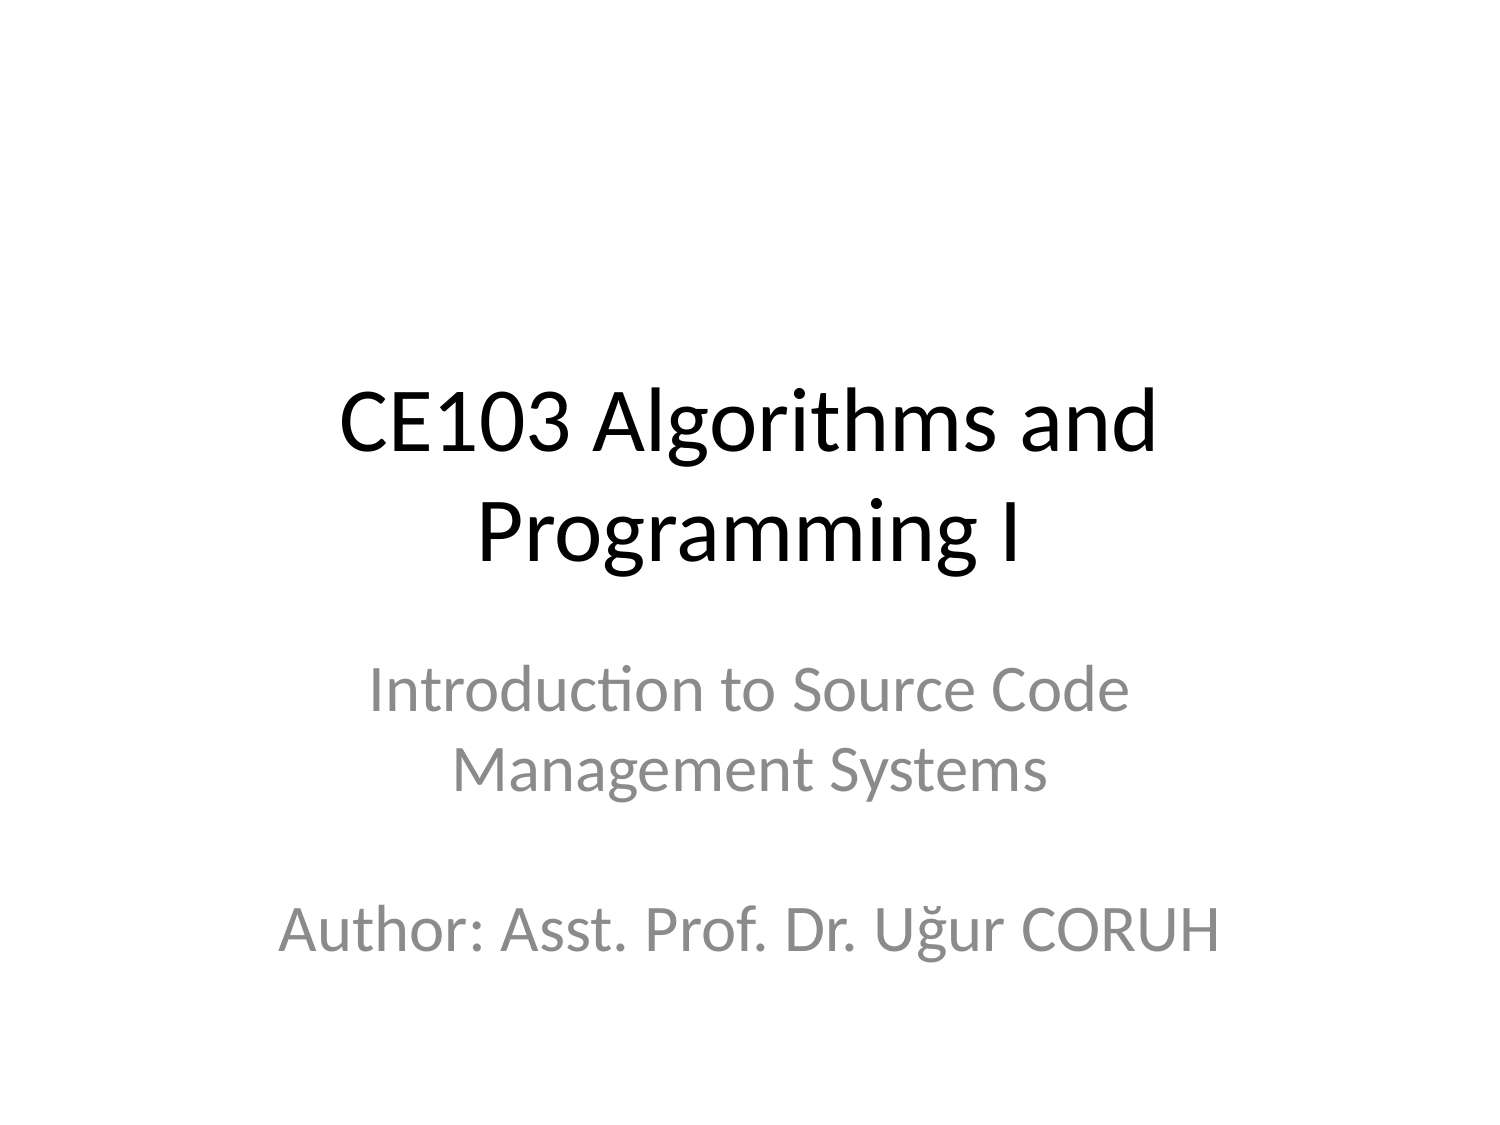

# CE103 Algorithms and Programming I
Introduction to Source Code Management Systems
Author: Asst. Prof. Dr. Uğur CORUH